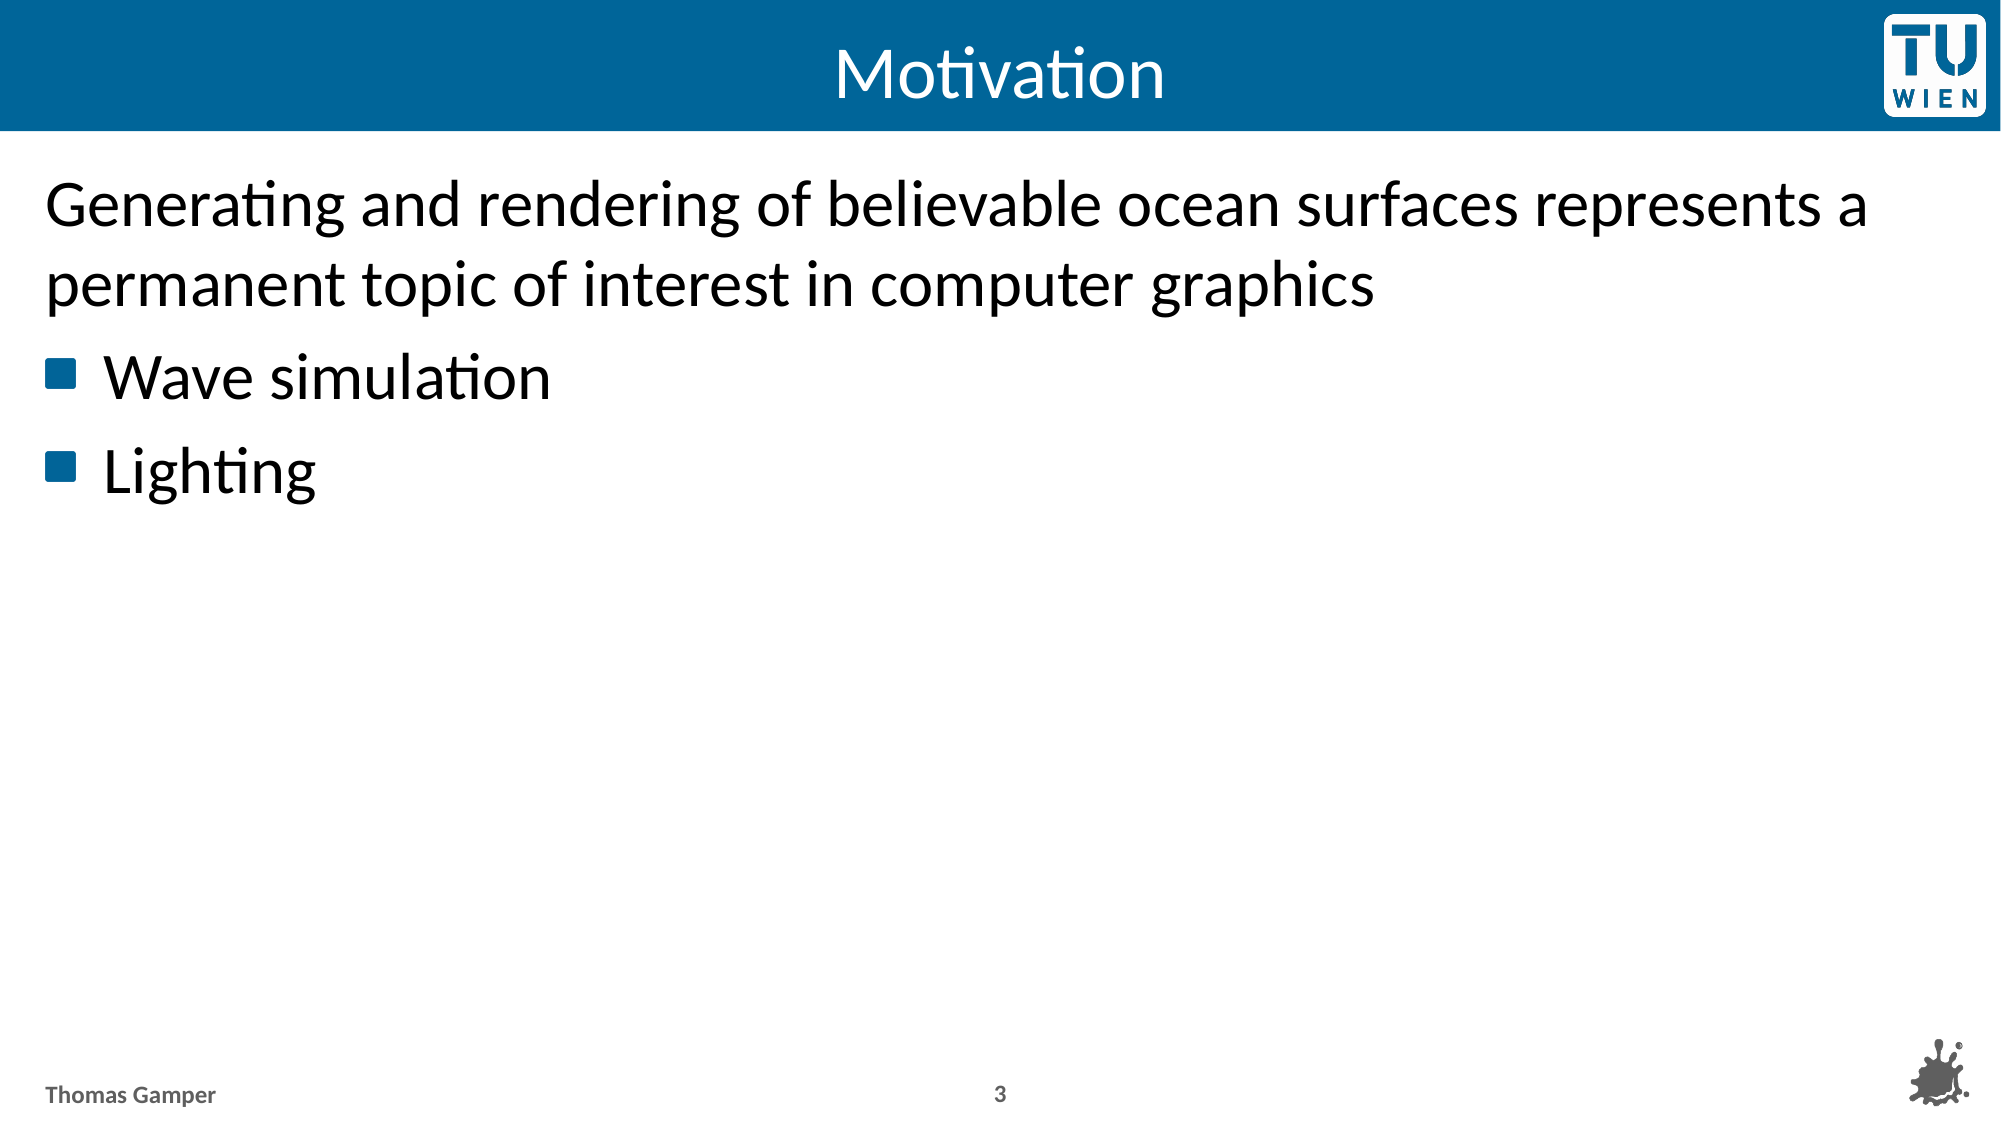

# Motivation
Generating and rendering of believable ocean surfaces represents a permanent topic of interest in computer graphics
Wave simulation
Lighting

3
Thomas Gamper